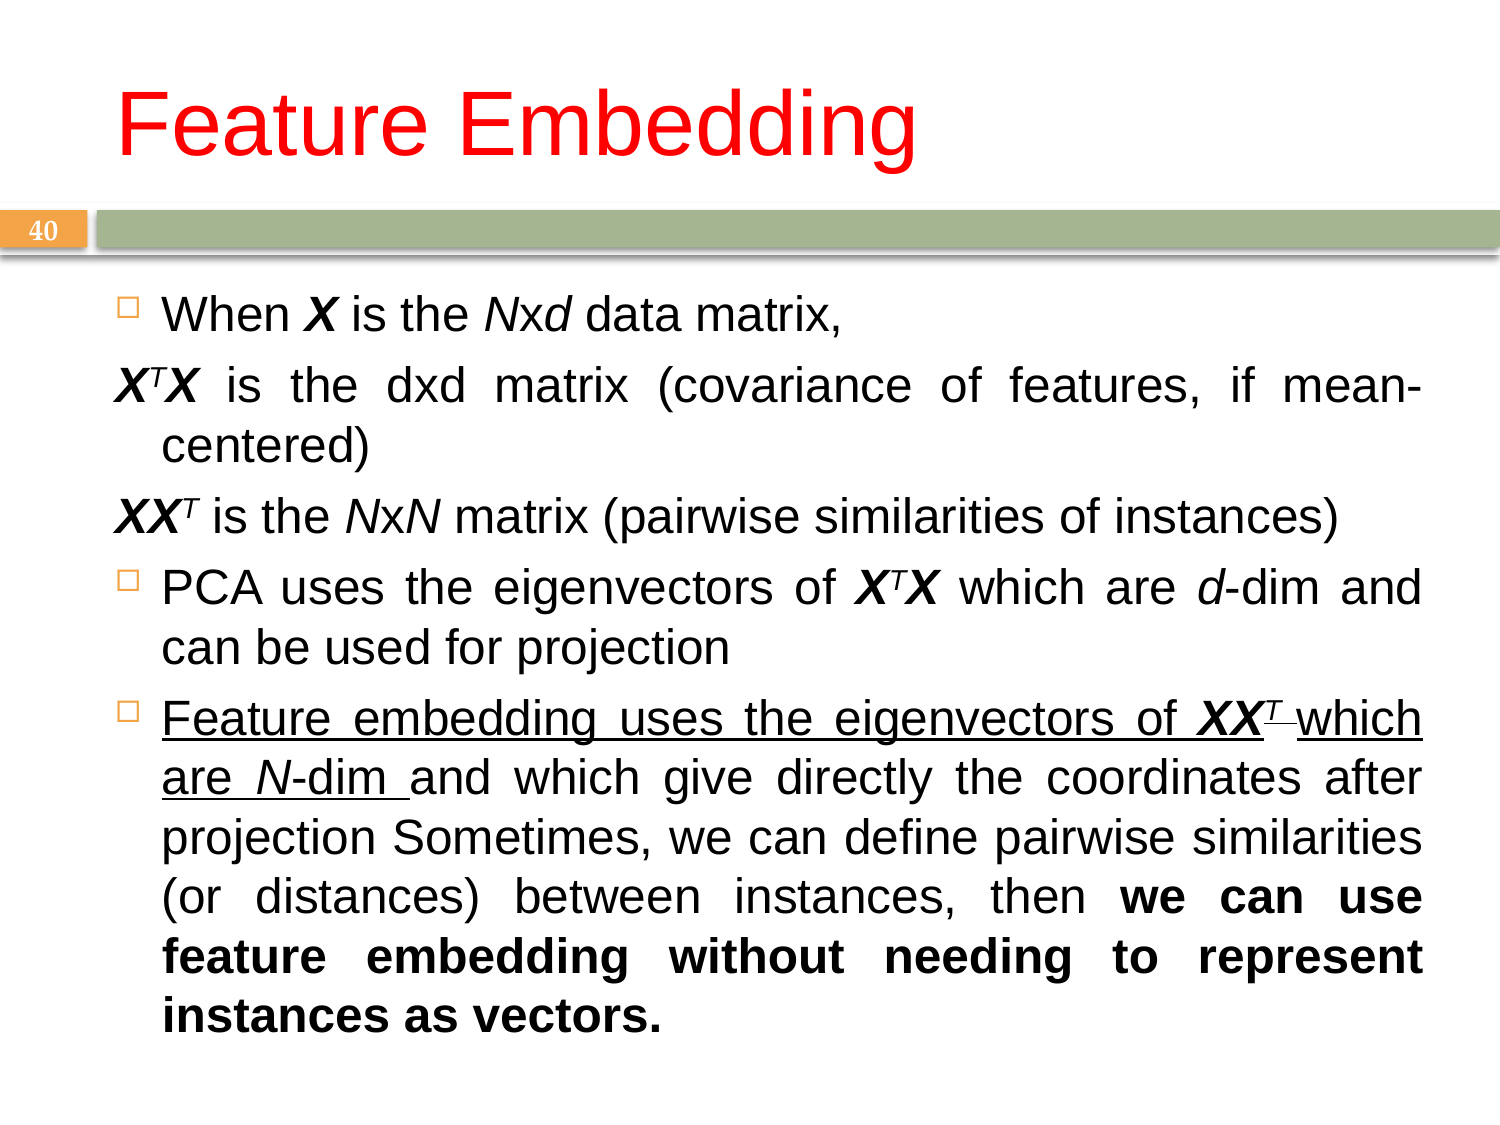

# Feature Embedding
40
When X is the Nxd data matrix,
XTX is the dxd matrix (covariance of features, if mean-centered)
XXT is the NxN matrix (pairwise similarities of instances)
PCA uses the eigenvectors of XTX which are d-dim and can be used for projection
Feature embedding uses the eigenvectors of XXT which are N-dim and which give directly the coordinates after projection Sometimes, we can define pairwise similarities (or distances) between instances, then we can use feature embedding without needing to represent instances as vectors.